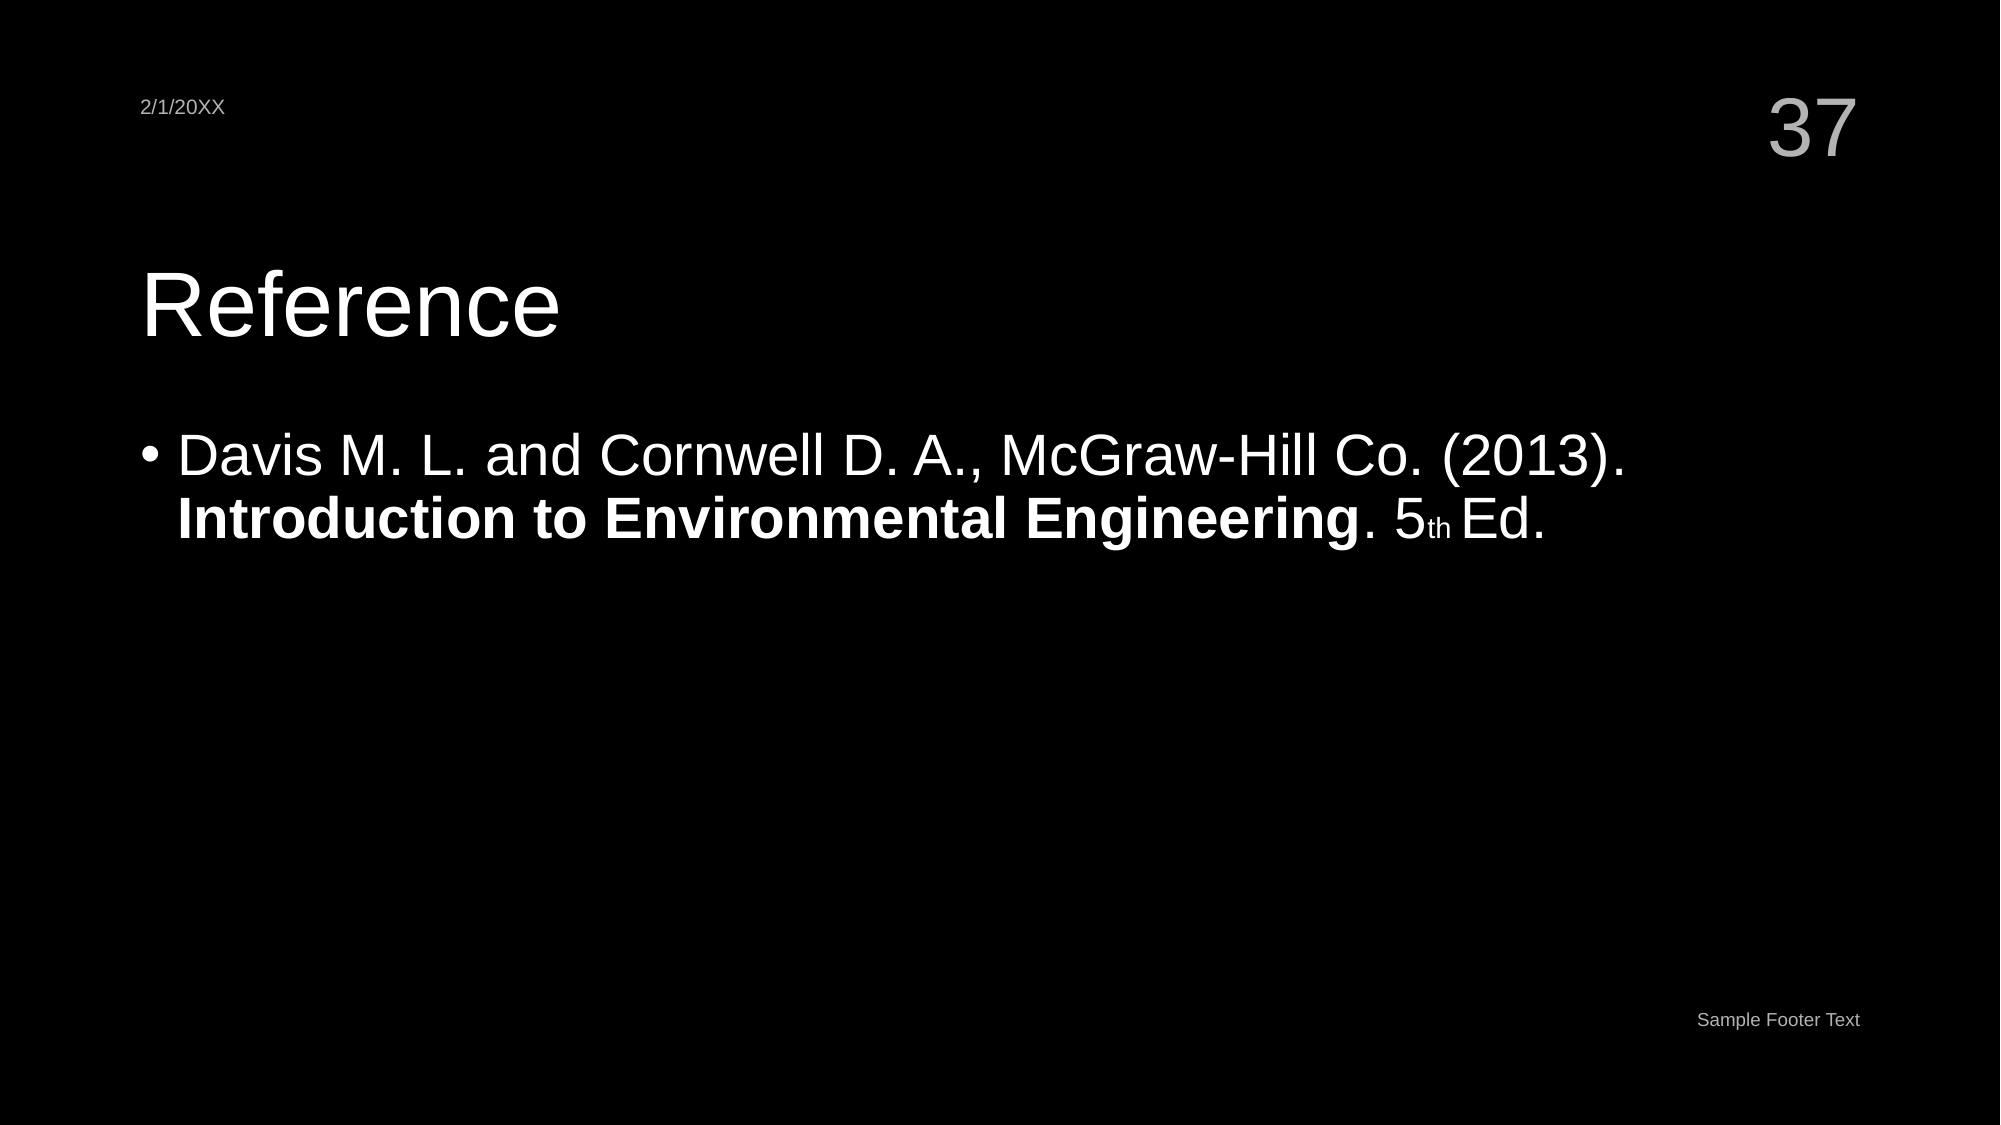

2/1/20XX
37
# Reference
Davis M. L. and Cornwell D. A., McGraw-Hill Co. (2013). Introduction to Environmental Engineering. 5th Ed.
Sample Footer Text